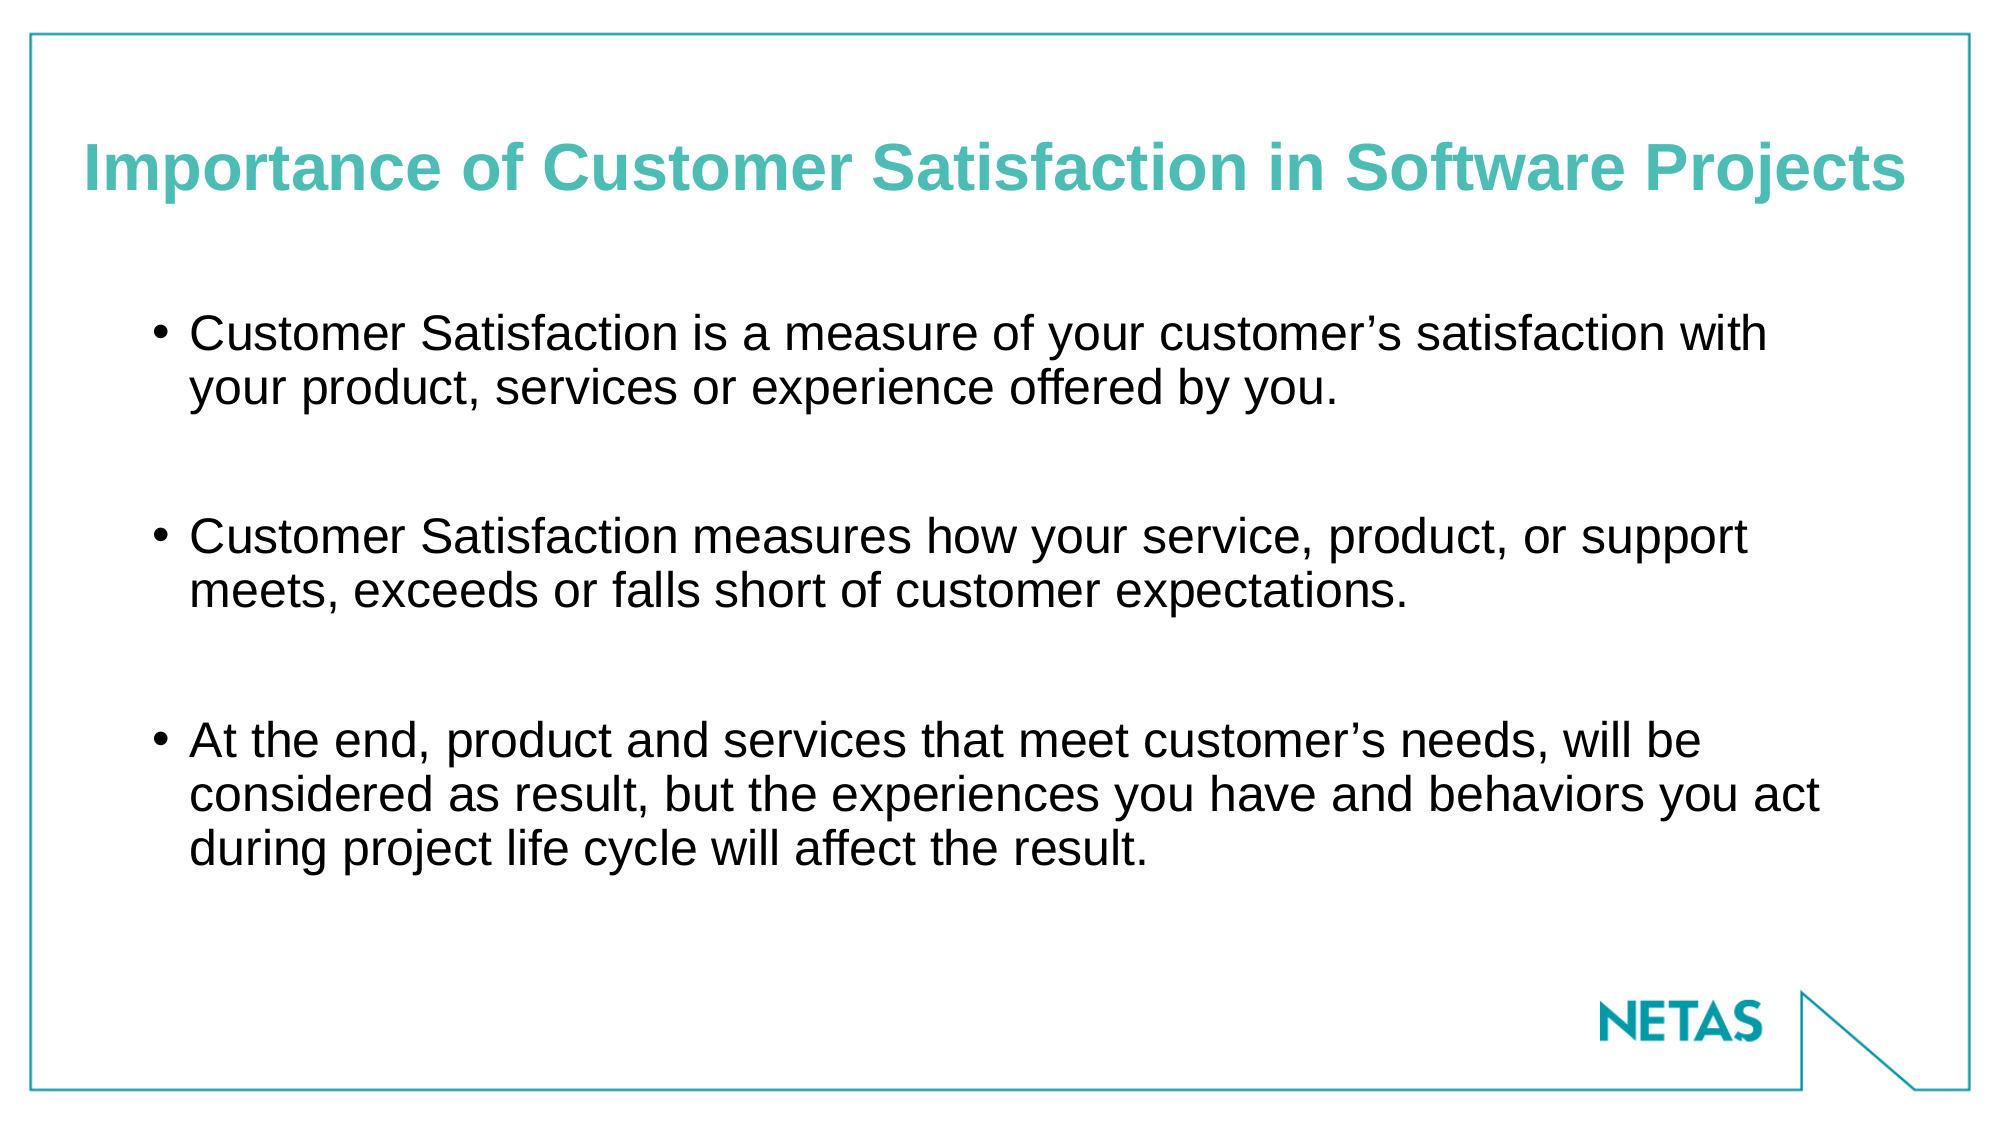

# Importance of Customer Satisfaction in Software Projects
Customer Satisfaction is a measure of your customer’s satisfaction with your product, services or experience offered by you.

Customer Satisfaction measures how your service, product, or support meets, exceeds or falls short of customer expectations.

At the end, product and services that meet customer’s needs, will be considered as result, but the experiences you have and behaviors you act during project life cycle will affect the result.